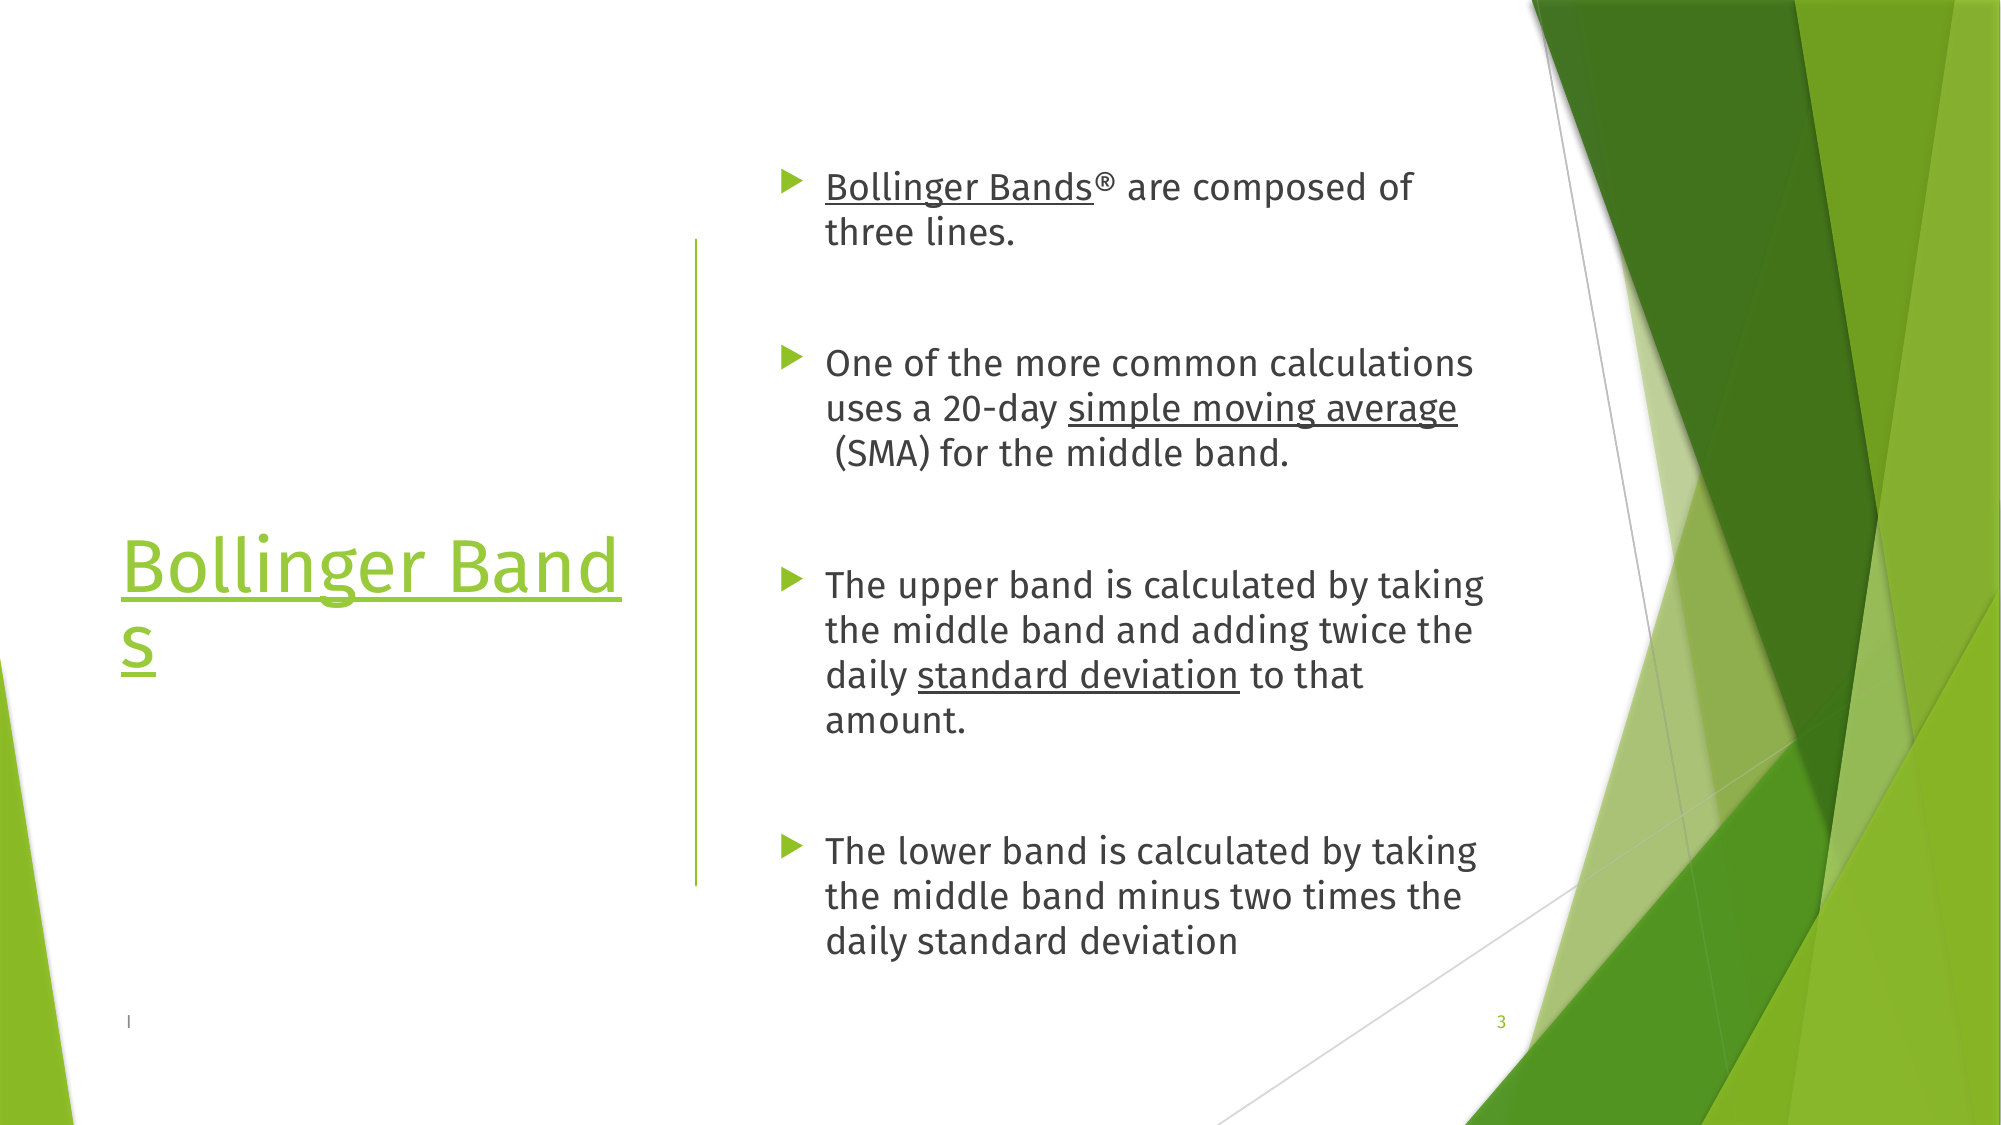

# Bollinger Bands
Bollinger Bands® are composed of three lines.

One of the more common calculations uses a 20-day simple moving average (SMA) for the middle band.

The upper band is calculated by taking the middle band and adding twice the daily standard deviation to that amount.

The lower band is calculated by taking the middle band minus two times the daily standard deviation

I
3